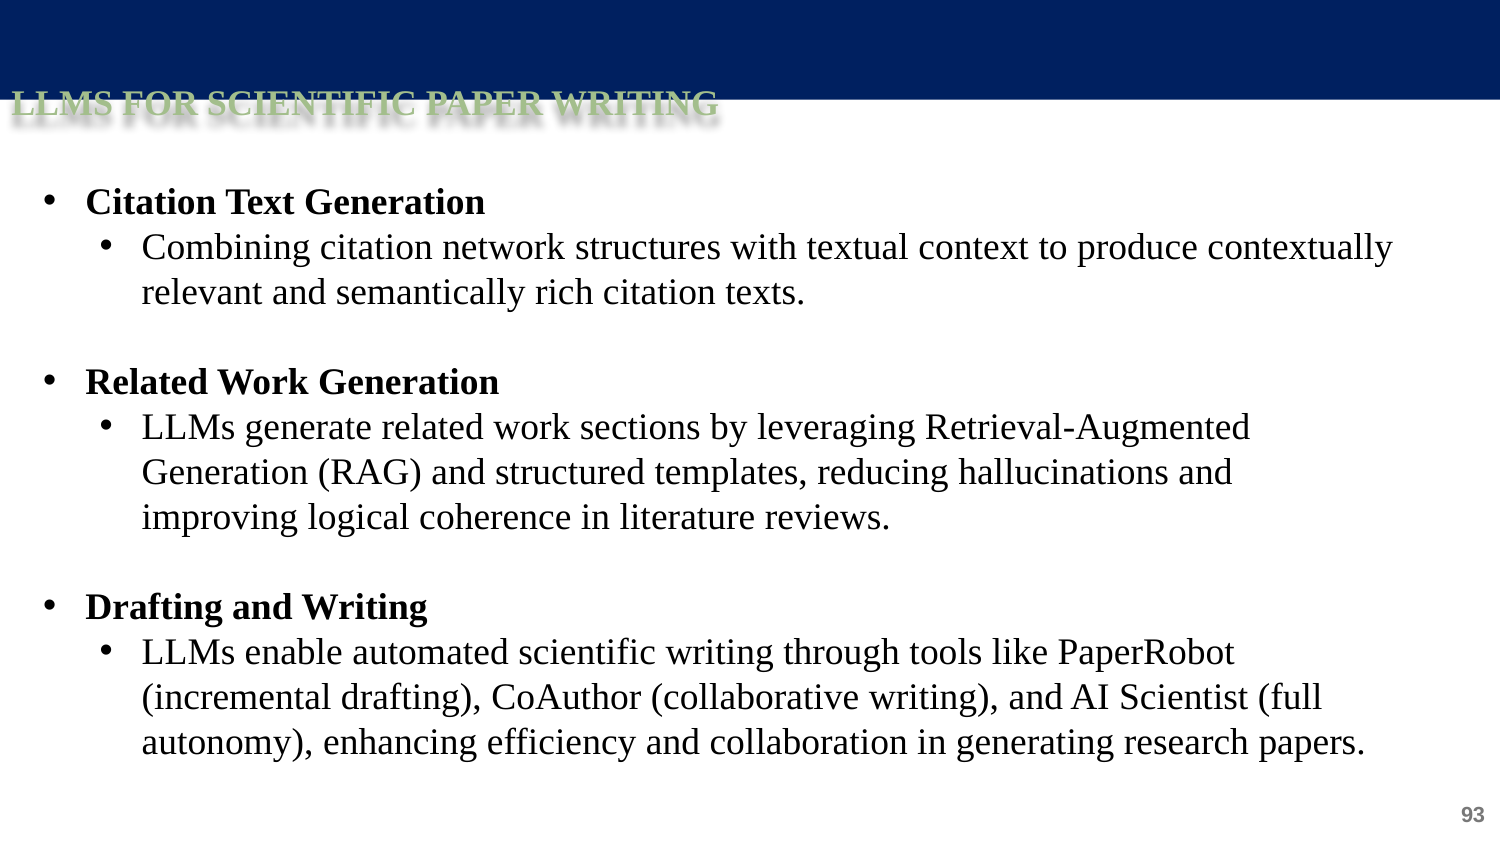

LLMs for Scientific Paper Writing

Citation Text Generation
Combining citation network structures with textual context to produce contextually relevant and semantically rich citation texts.

Related Work Generation
LLMs generate related work sections by leveraging Retrieval-Augmented Generation (RAG) and structured templates, reducing hallucinations and improving logical coherence in literature reviews.

Drafting and Writing
LLMs enable automated scientific writing through tools like PaperRobot (incremental drafting), CoAuthor (collaborative writing), and AI Scientist (full autonomy), enhancing efficiency and collaboration in generating research papers.
93